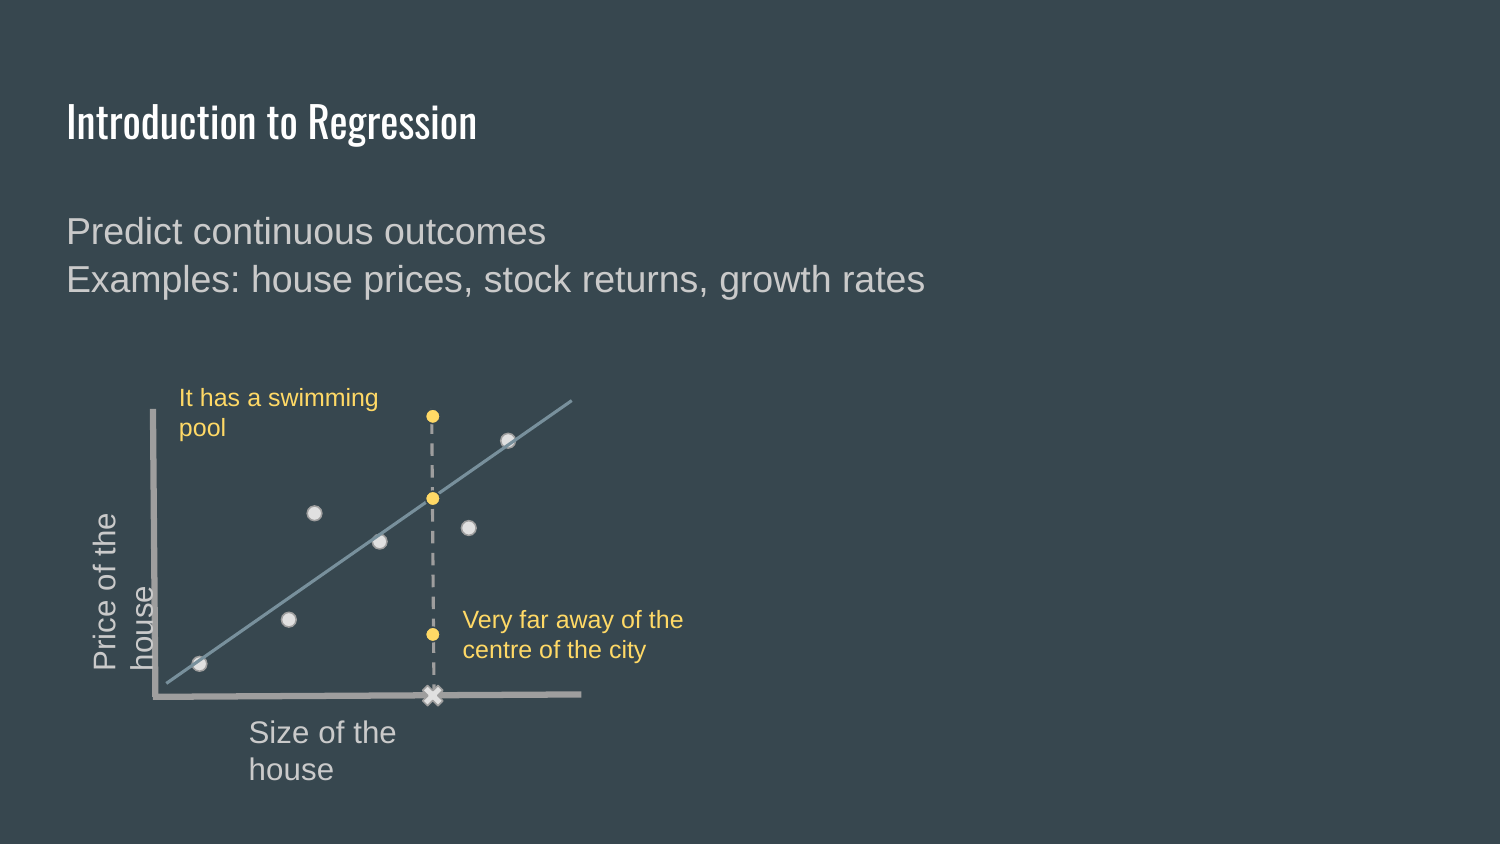

# Introduction to Regression
Predict continuous outcomes
Examples: house prices, stock returns, growth rates

It has a swimming pool

Price of the house

Very far away of the centre of the city

Size of the house